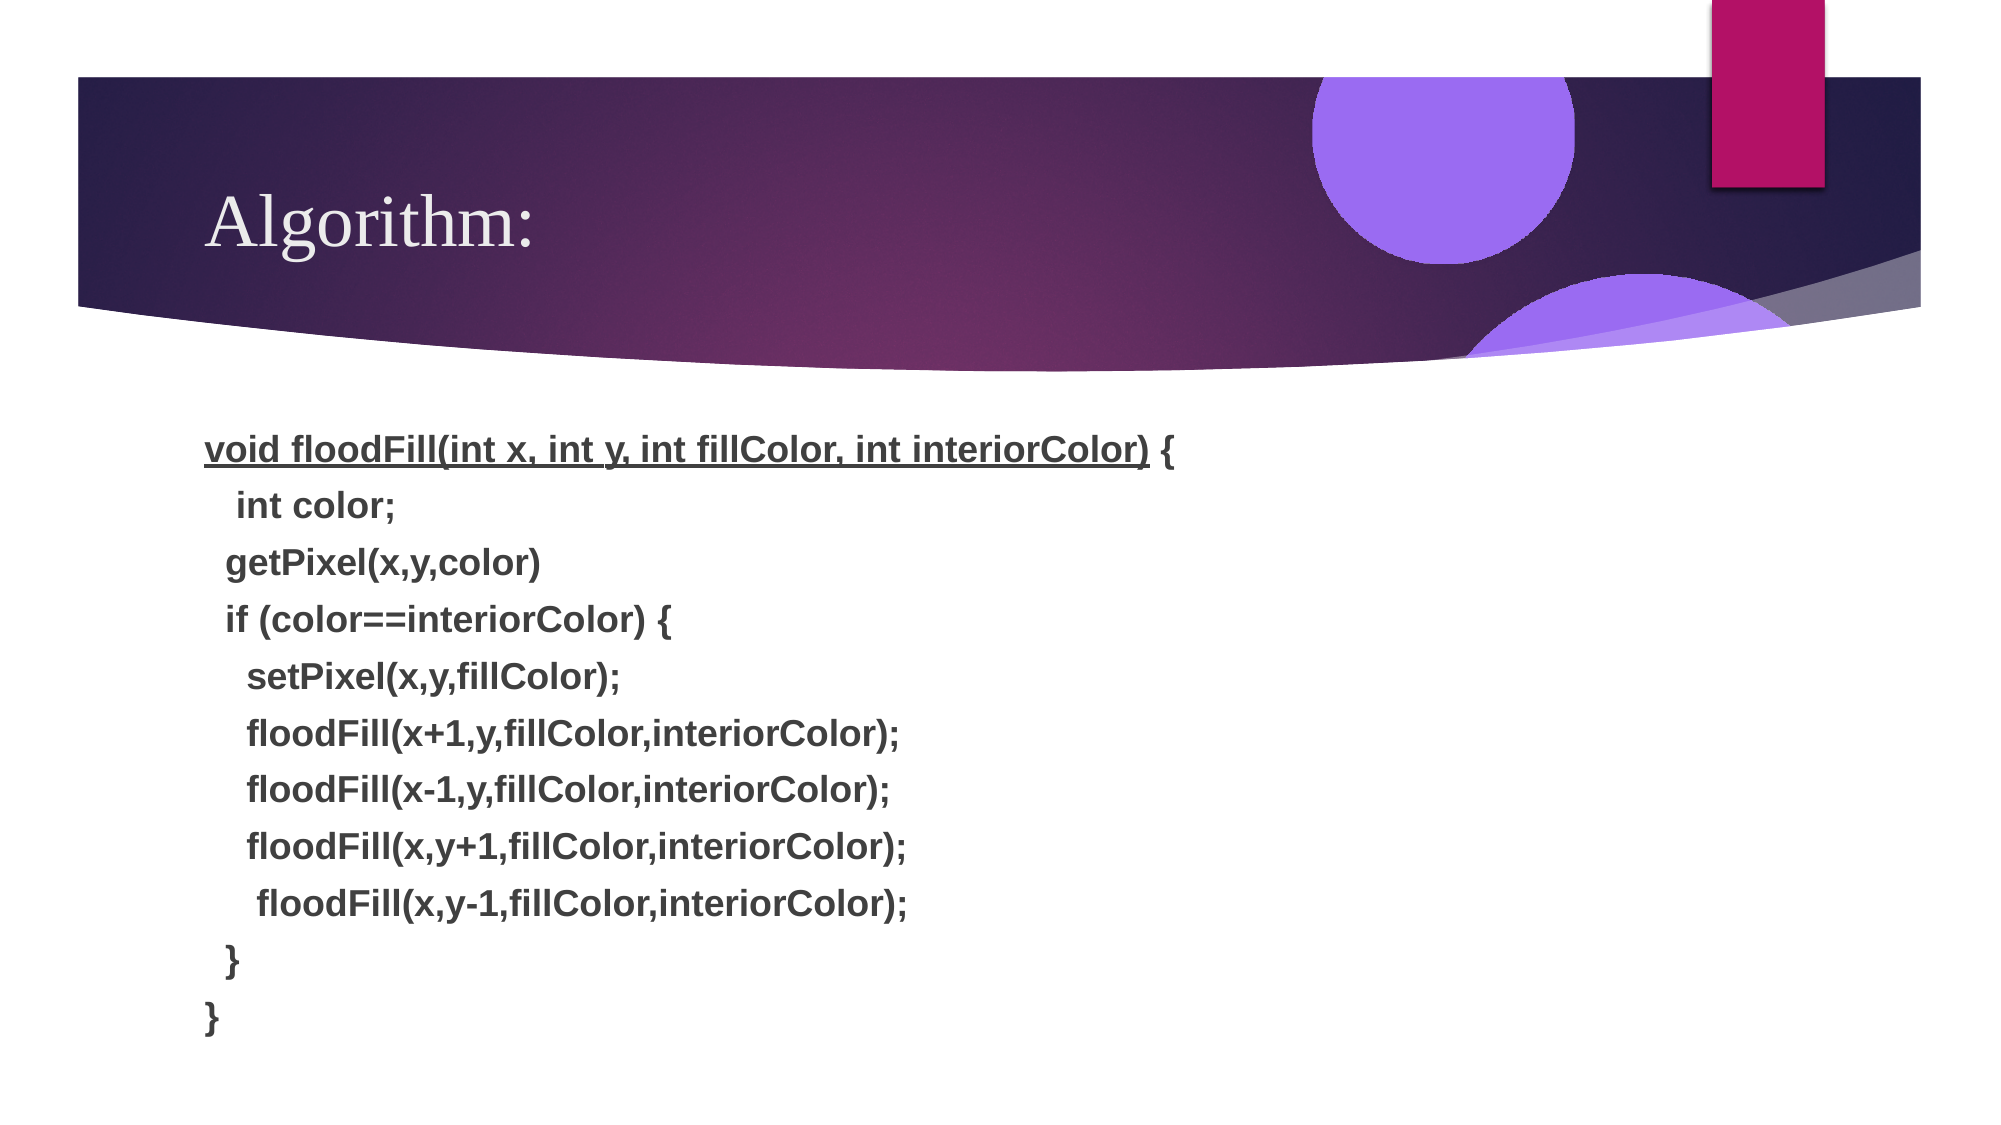

# Algorithm:

void floodFill(int x, int y, int fillColor, int interiorColor) {  int color;
getPixel(x,y,color)
if (color==interiorColor) {
setPixel(x,y,fillColor);
floodFill(x+1,y,fillColor,interiorColor);  floodFill(x-1,y,fillColor,interiorColor);  floodFill(x,y+1,fillColor,interiorColor);  floodFill(x,y-1,fillColor,interiorColor);
}
}